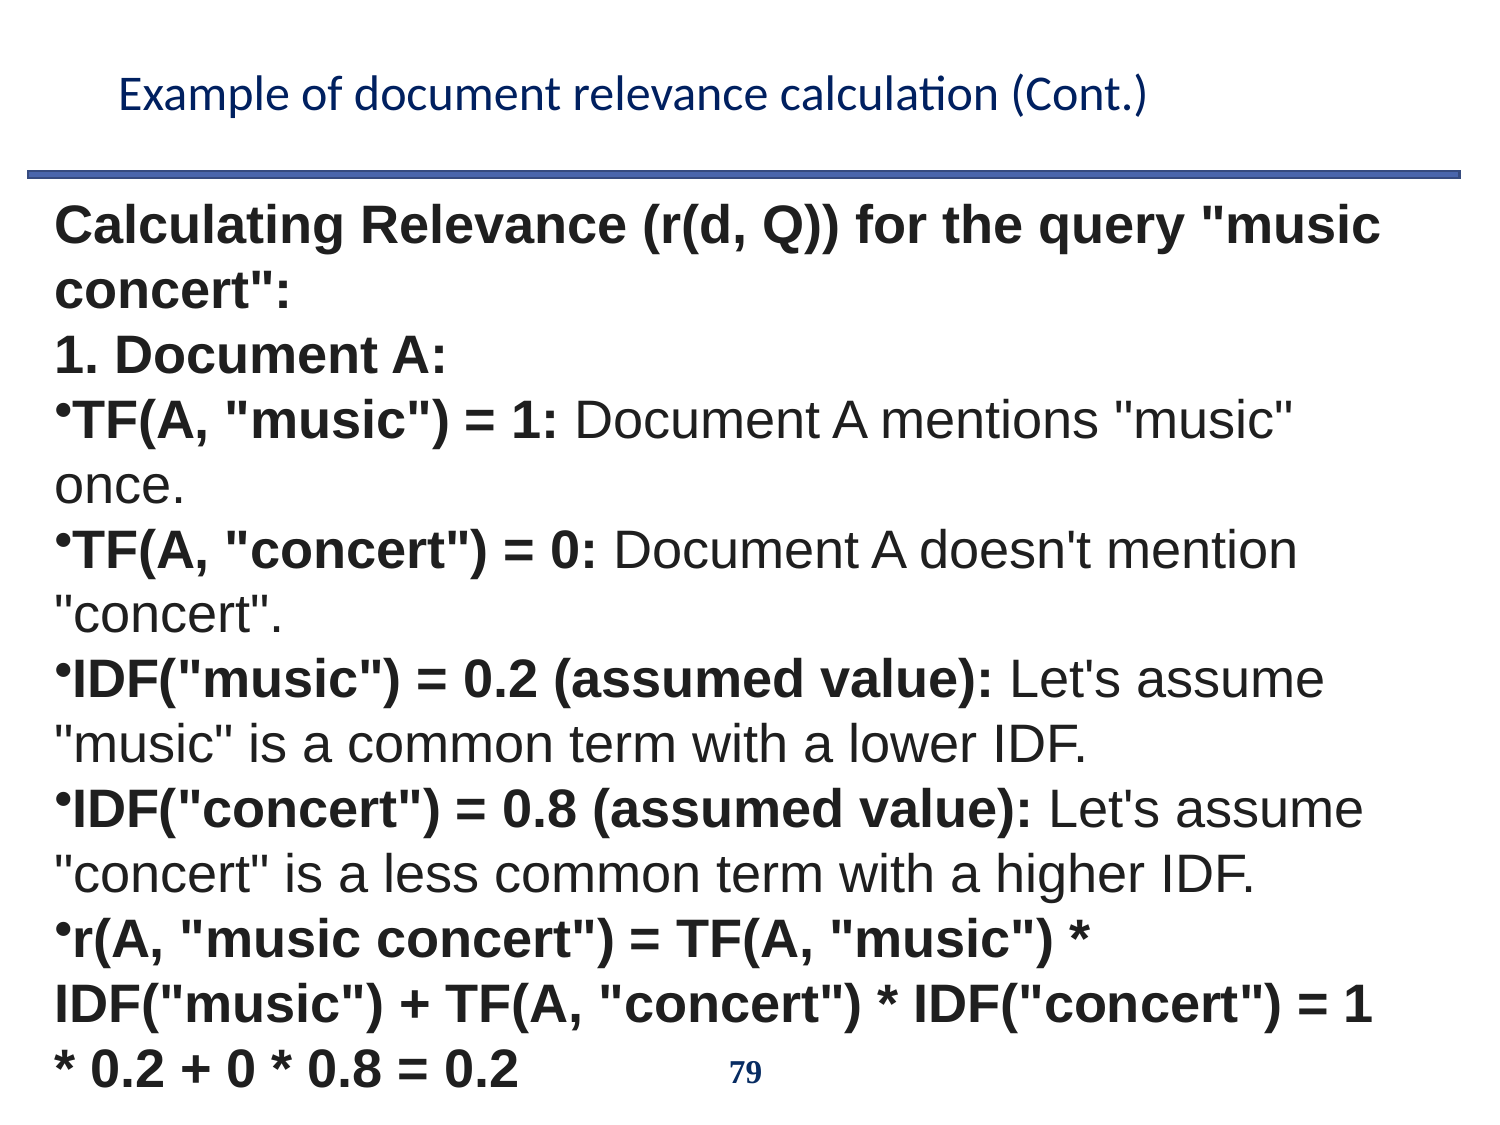

# Example of document relevance calculation (Cont.)
Calculating Relevance (r(d, Q)) for the query "music concert":
1. Document A:
TF(A, "music") = 1: Document A mentions "music" once.
TF(A, "concert") = 0: Document A doesn't mention "concert".
IDF("music") = 0.2 (assumed value): Let's assume "music" is a common term with a lower IDF.
IDF("concert") = 0.8 (assumed value): Let's assume "concert" is a less common term with a higher IDF.
r(A, "music concert") = TF(A, "music") * IDF("music") + TF(A, "concert") * IDF("concert") = 1 * 0.2 + 0 * 0.8 = 0.2